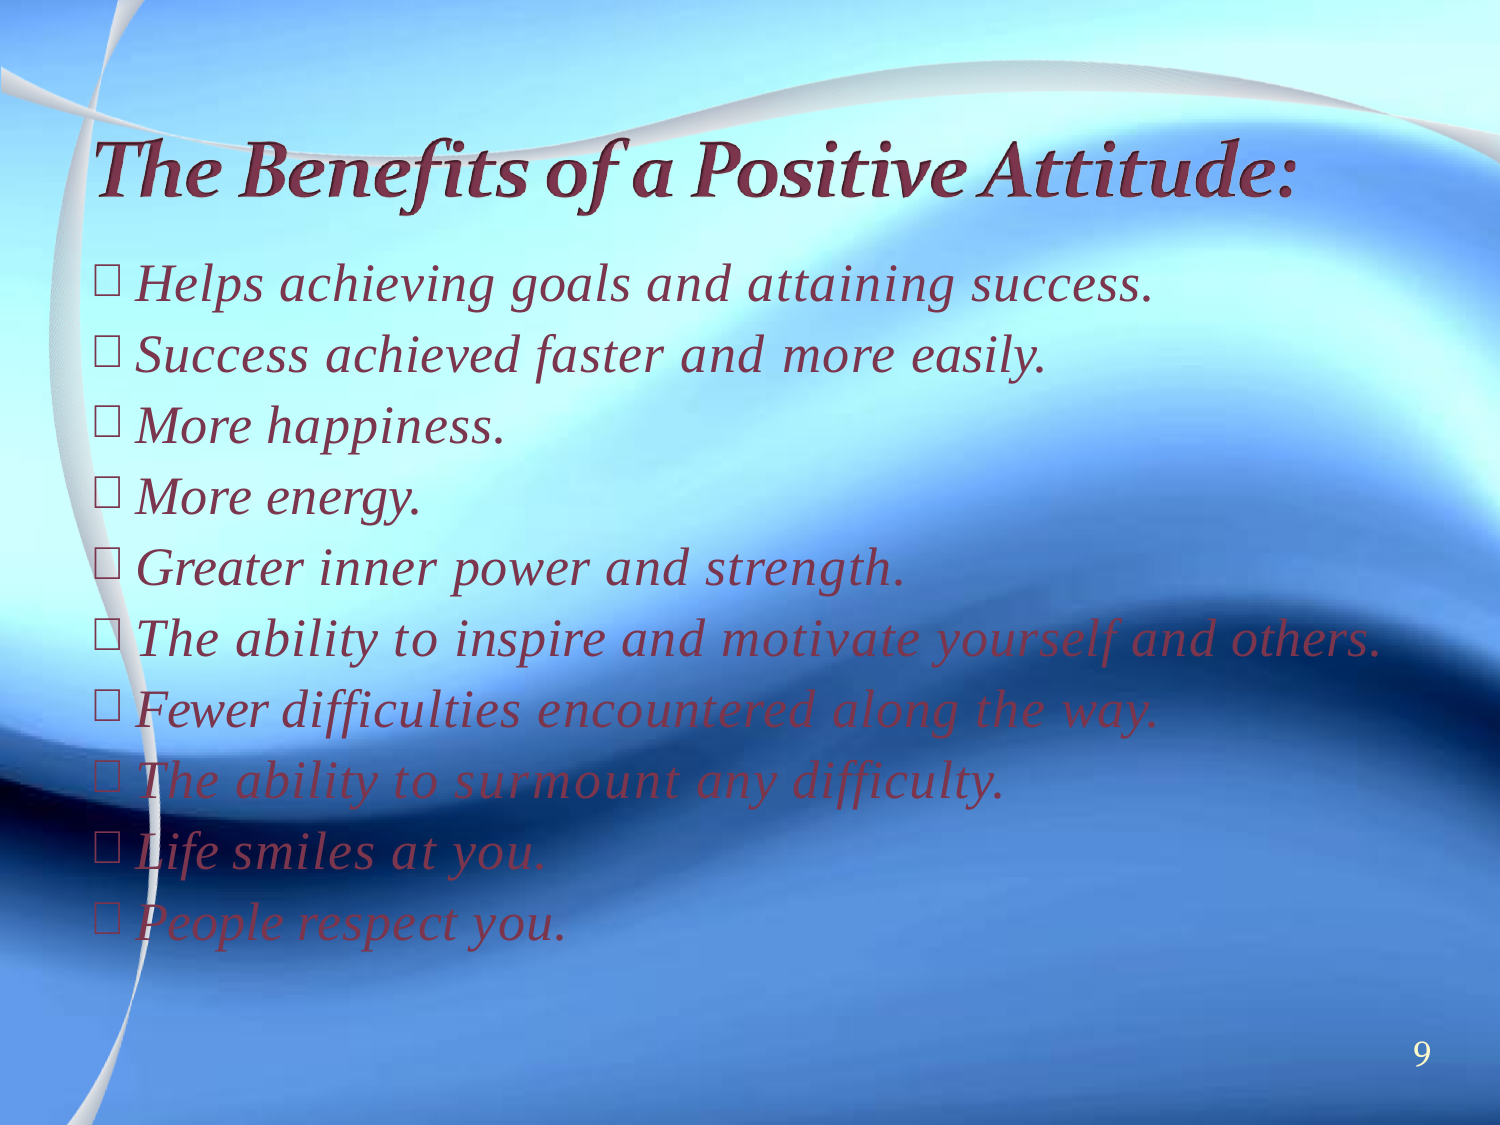

Helps achieving goals and attaining success.
Success achieved faster and more easily.
More happiness.
More energy.
Greater inner power and strength.
The ability to inspire and motivate yourself and others.
Fewer difficulties encountered along the way.
The ability to surmount any difficulty.
Life smiles at you.
People respect you.
9